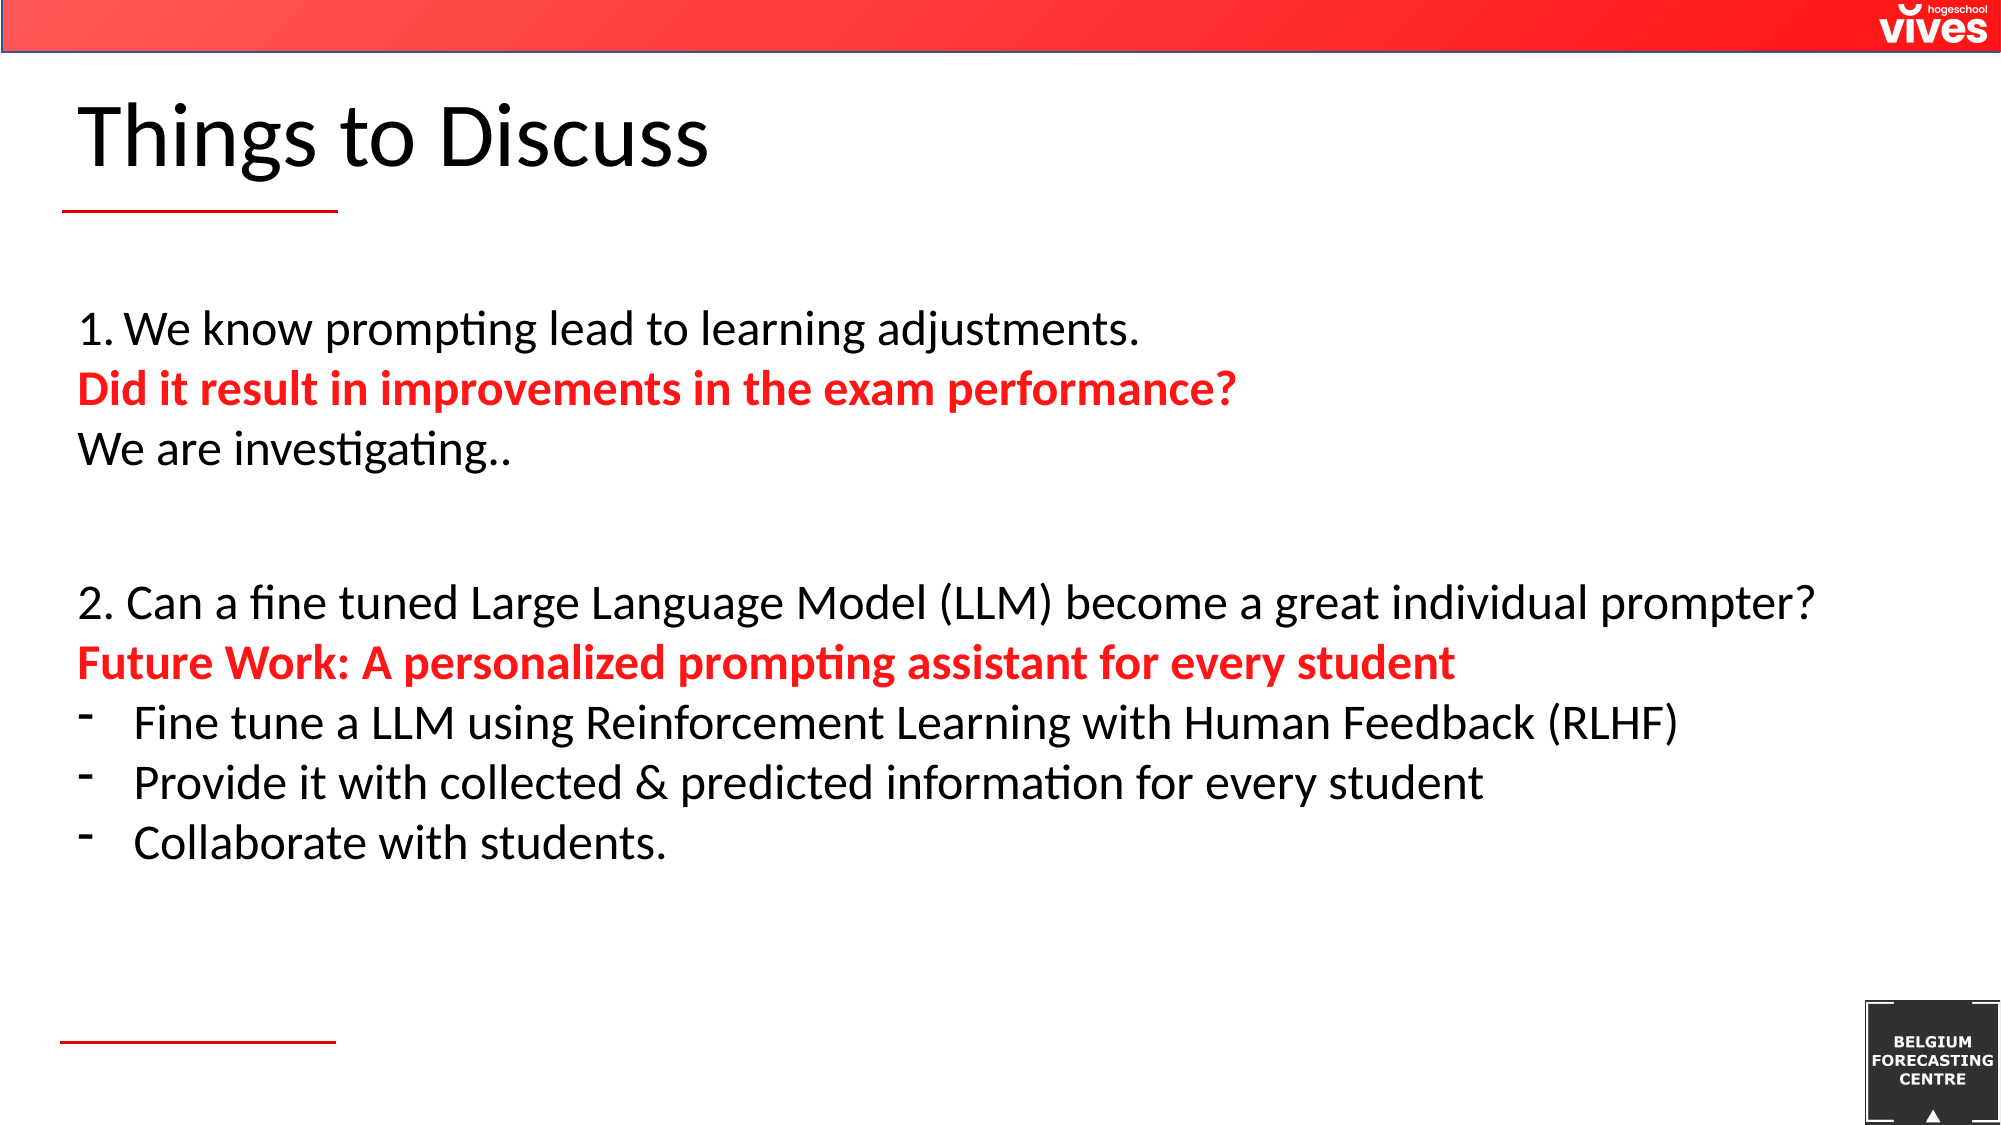

# Things to Discuss
We know prompting lead to learning adjustments.
Did it result in improvements in the exam performance?
We are investigating..
2. Can a fine tuned Large Language Model (LLM) become a great individual prompter?
Future Work: A personalized prompting assistant for every student
Fine tune a LLM using Reinforcement Learning with Human Feedback (RLHF)
Provide it with collected & predicted information for every student
Collaborate with students.